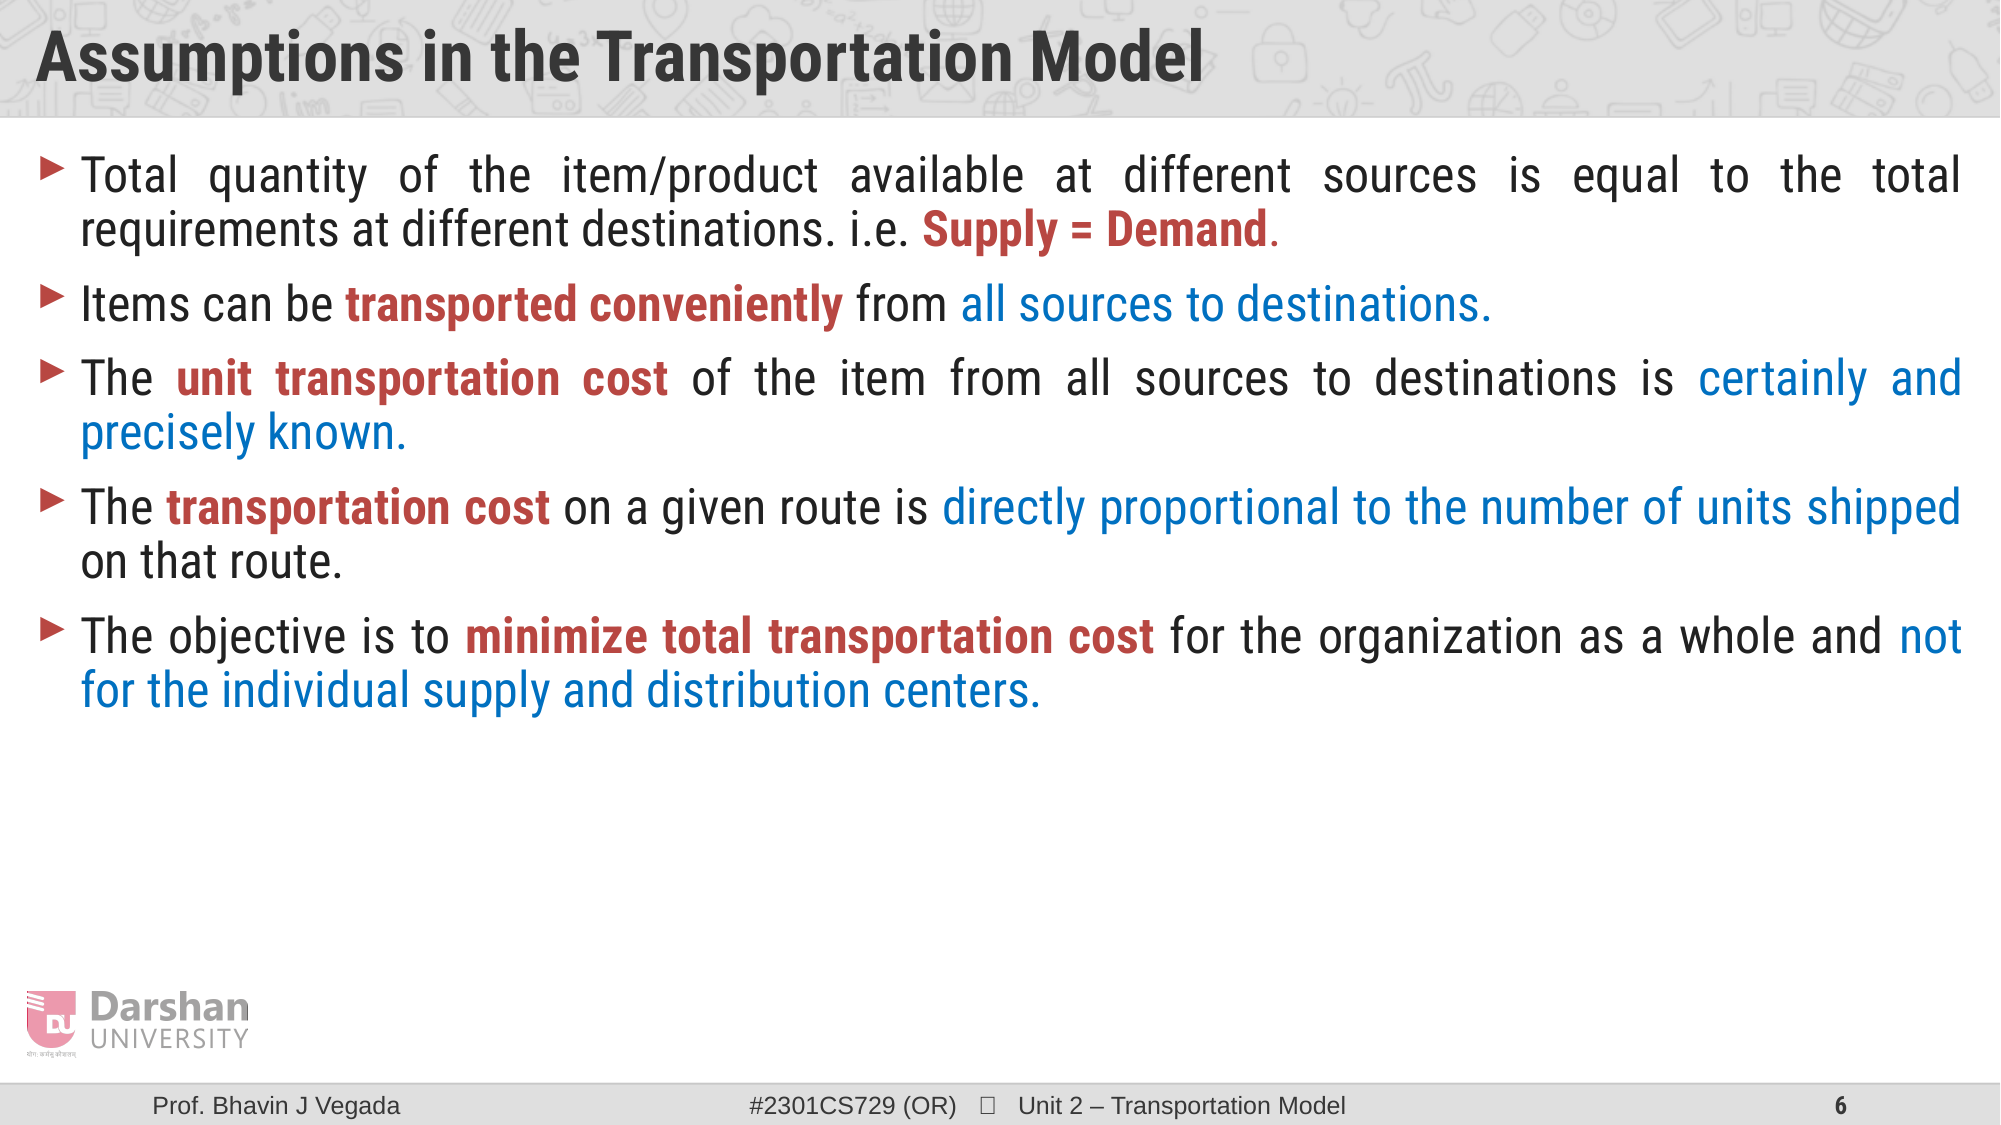

# Assumptions in the Transportation Model
Total quantity of the item/product available at different sources is equal to the total requirements at different destinations. i.e. Supply = Demand.
Items can be transported conveniently from all sources to destinations.
The unit transportation cost of the item from all sources to destinations is certainly and precisely known.
The transportation cost on a given route is directly proportional to the number of units shipped on that route.
The objective is to minimize total transportation cost for the organization as a whole and not for the individual supply and distribution centers.